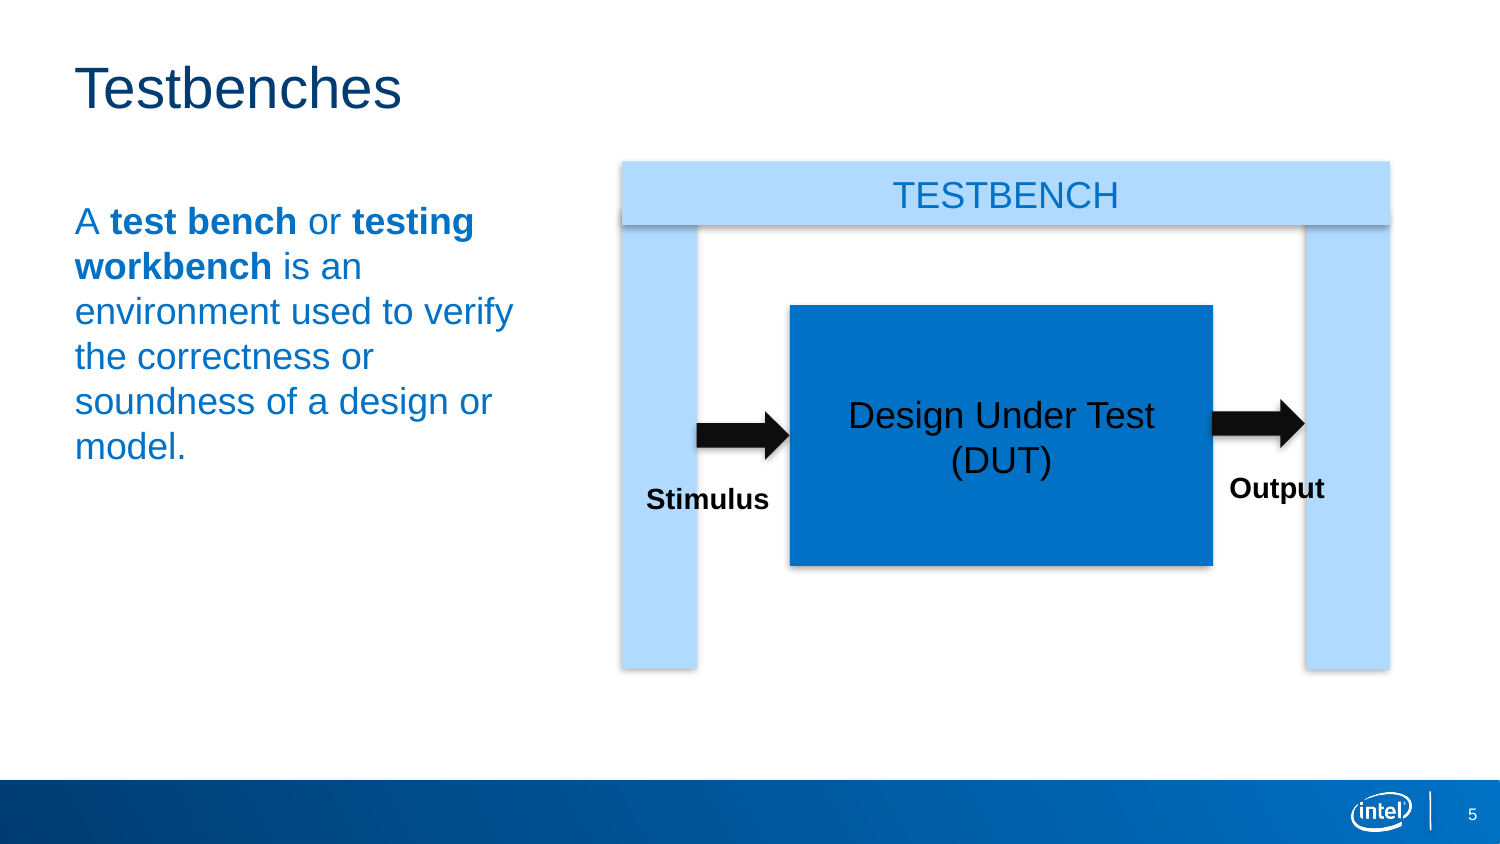

TESTBENCH
# Testbenches
A test bench or testing workbench is an environment used to verify the correctness or soundness of a design or model.

Design Under Test
(DUT)

Output
Stimulus
5